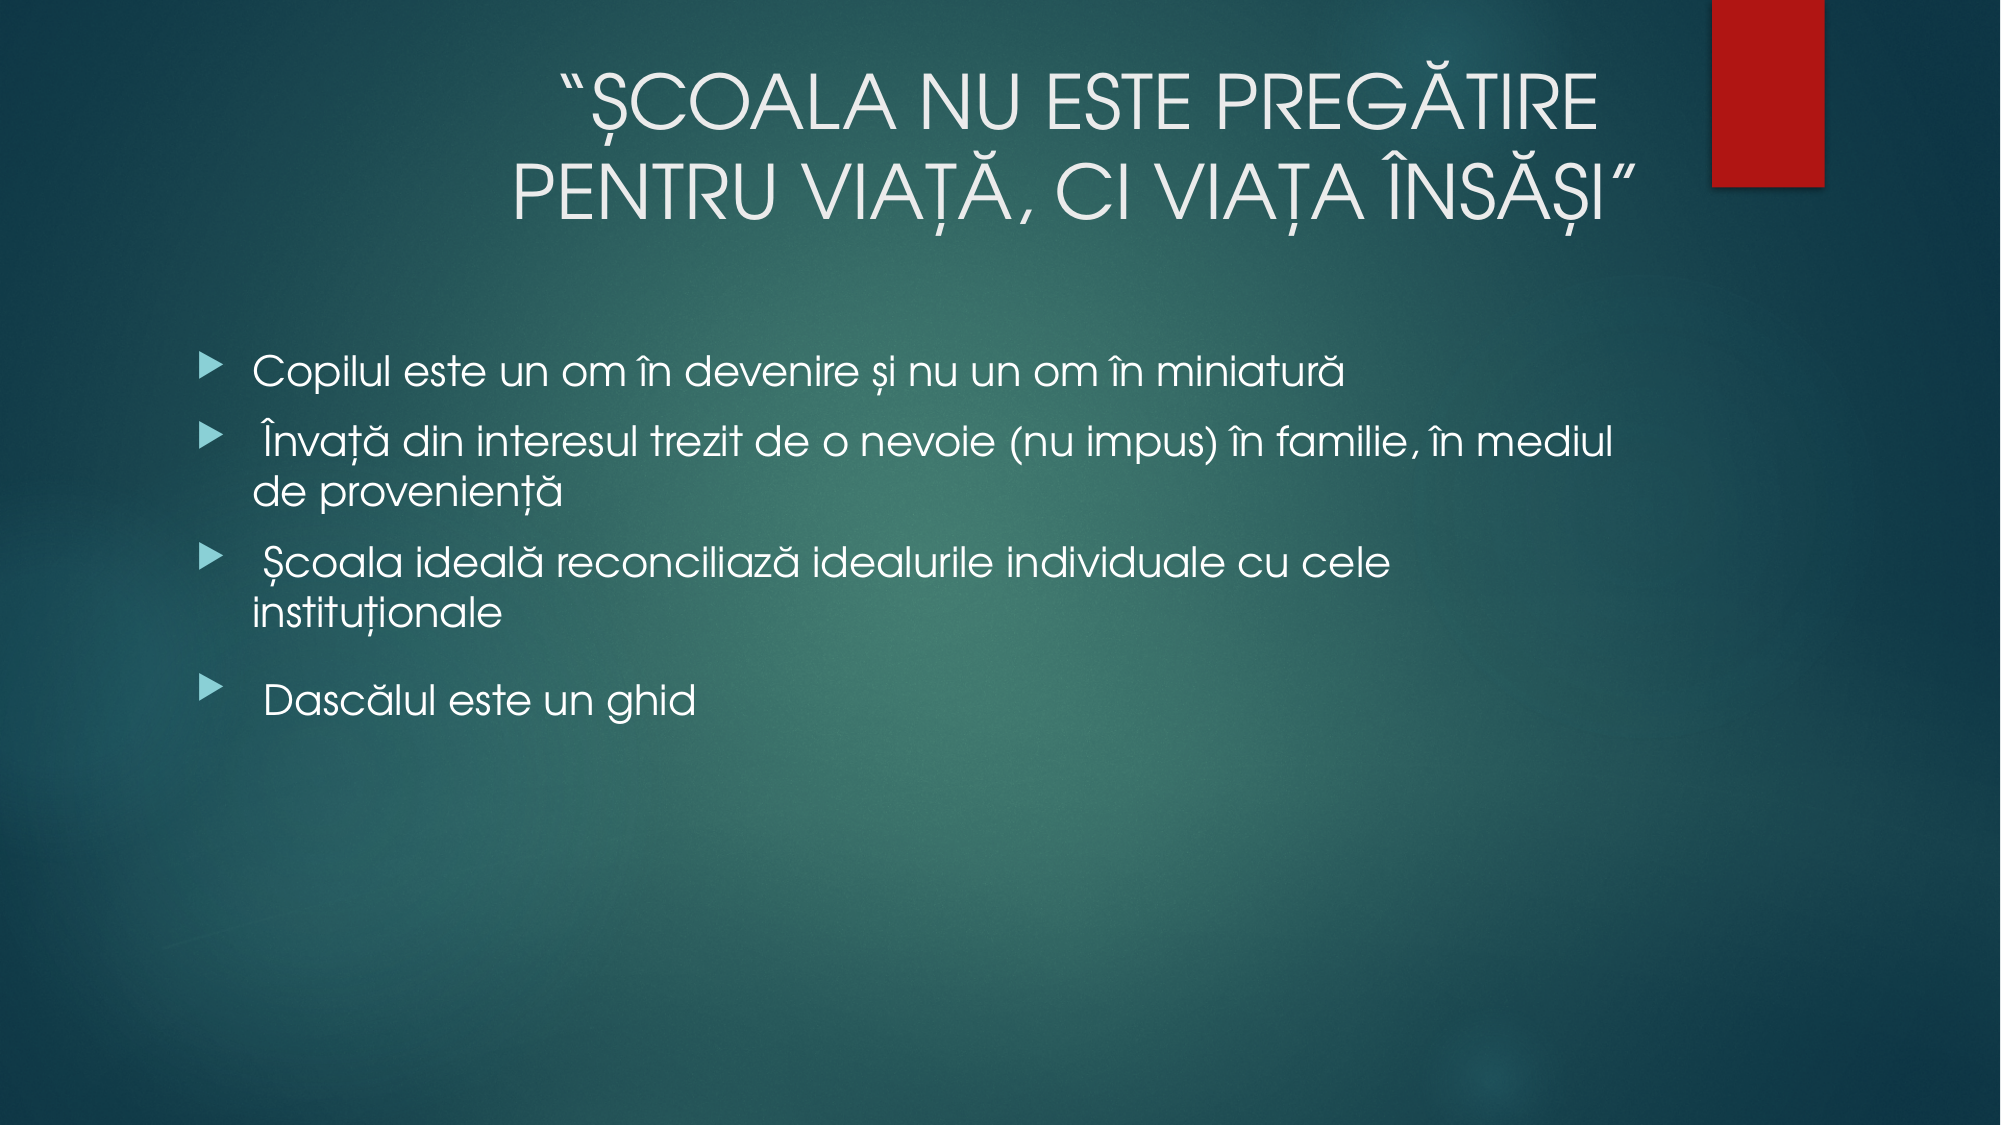

# “ȘCOALA NU ESTE PREGĂTIRE PENTRU VIAȚĂ, CI VIAȚA ÎNSĂȘI”
Copilul este un om în devenire și nu un om în miniatură
 Învață din interesul trezit de o nevoie (nu impus) în familie, în mediul de proveniență
 Școala ideală reconciliază idealurile individuale cu cele instituționale
 Dascălul este un ghid